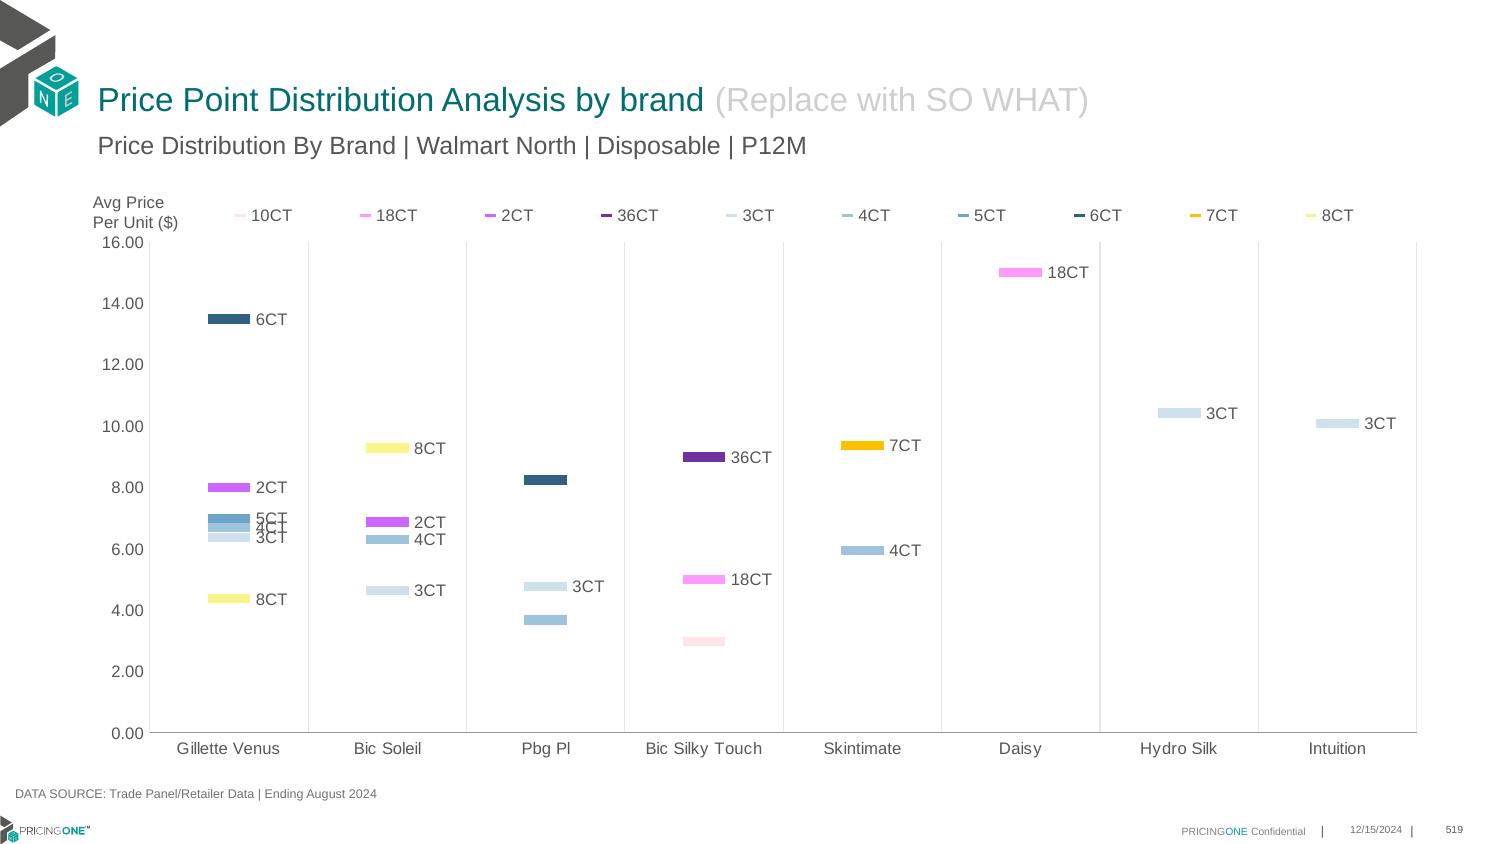

# Price Point Distribution Analysis by brand (Replace with SO WHAT)
Price Distribution By Brand | Walmart North | Disposable | P12M

### Chart

| Category | 10CT | 18CT | 2CT | 36CT | 3CT | 4CT | 5CT | 6CT | 7CT | 8CT |
|---|---|---|---|---|---|---|---|---|---|---|
| Gillette Venus | None | None | 7.98671103437786 | None | 6.366380253940456 | 6.681837438849345 | 6.982818972501184 | 13.486670460759042 | None | 4.370885564579829 |
| Bic Soleil | None | None | 6.863554967539461 | None | 4.636108715048361 | 6.3043451596783715 | None | None | None | 9.279137067330824 |
| Pbg Pl | None | None | None | None | 4.760657474404355 | 3.6701662778209827 | None | 8.235125715198453 | None | None |
| Bic Silky Touch | 2.979872994487665 | 4.992040774250467 | None | 8.99267138276757 | None | None | None | None | None | None |
| Skintimate | None | None | None | None | None | 5.946093042476678 | None | None | 9.365711213742882 | None |
| Daisy | None | 15.01284742097564 | None | None | None | None | None | None | None | None |
| Hydro Silk | None | None | None | None | 10.423428822565823 | None | None | None | None | None |
| Intuition | None | None | None | None | 10.082015955724337 | None | None | None | None | None |
Avg Price
Per Unit ($)
DATA SOURCE: Trade Panel/Retailer Data | Ending August 2024
12/15/2024
519